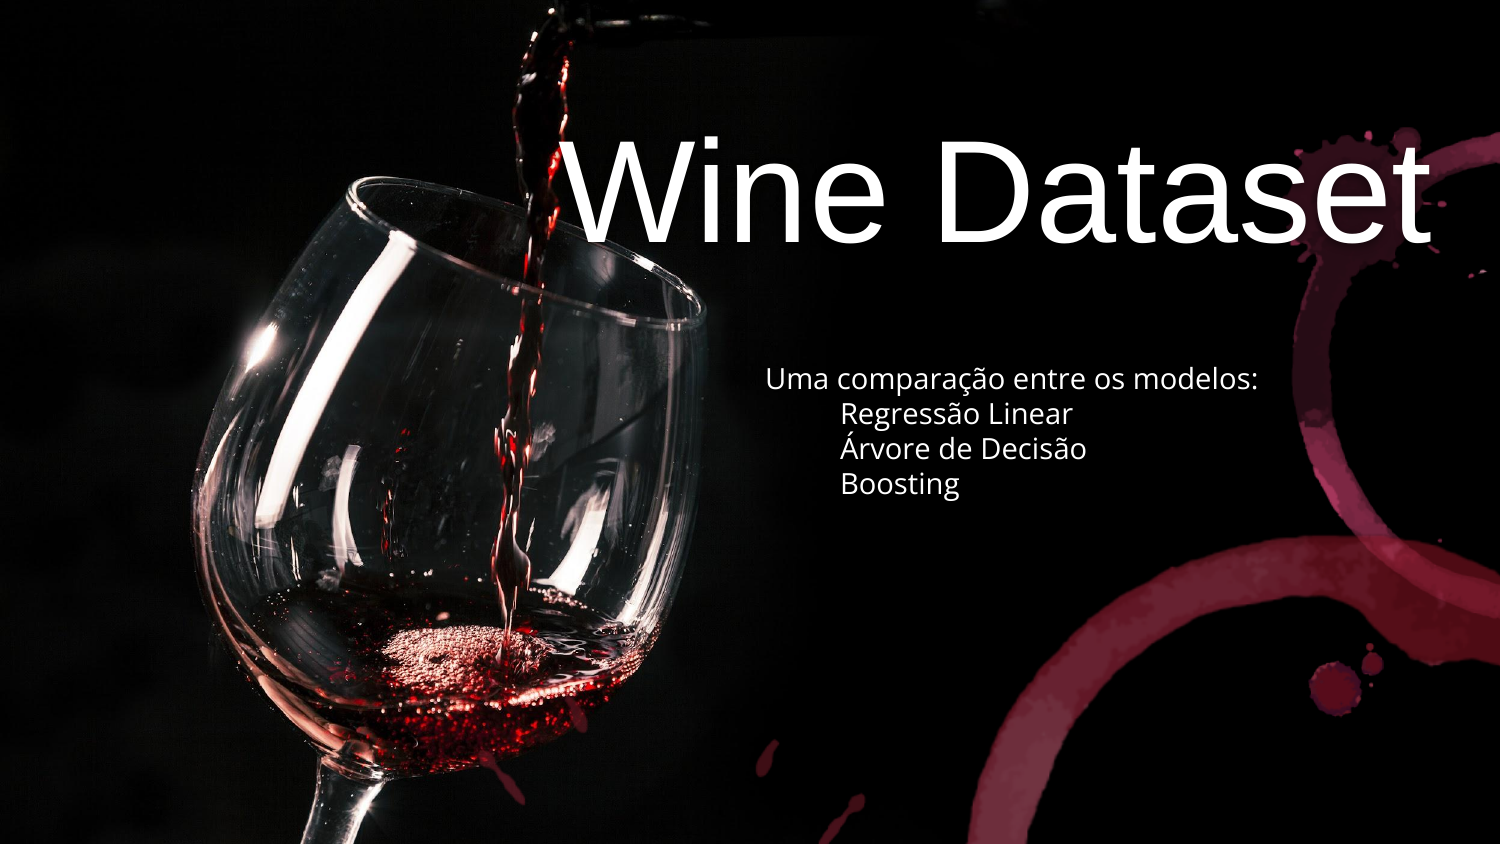

# Wine Dataset
Uma comparação entre os modelos:
Regressão Linear
Árvore de Decisão
Boosting